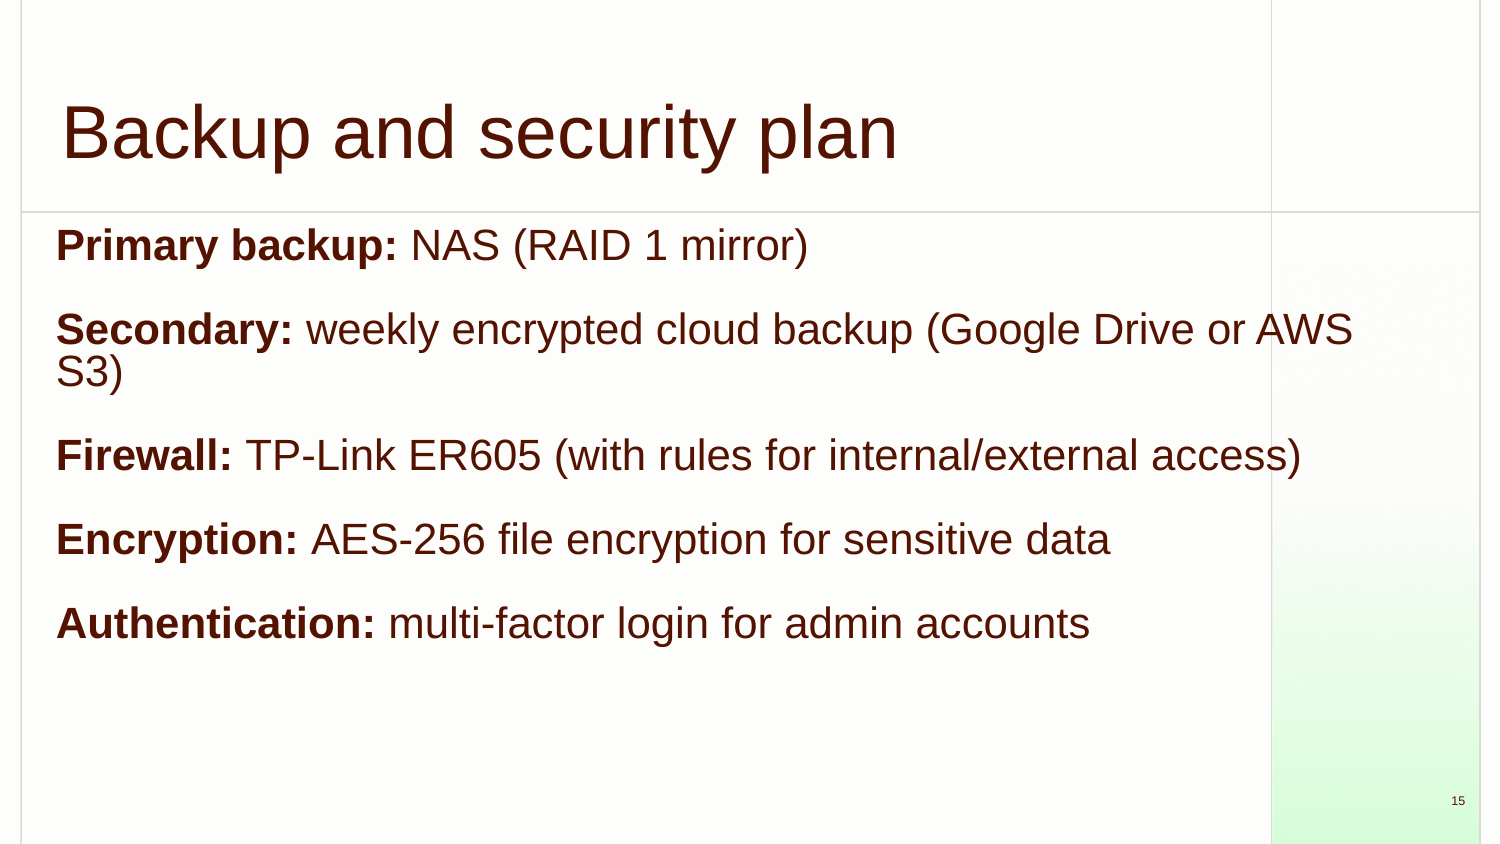

# Backup and security plan
Primary backup: NAS (RAID 1 mirror)

Secondary: weekly encrypted cloud backup (Google Drive or AWS S3)

Firewall: TP-Link ER605 (with rules for internal/external access)

Encryption: AES-256 file encryption for sensitive data

Authentication: multi-factor login for admin accounts
15